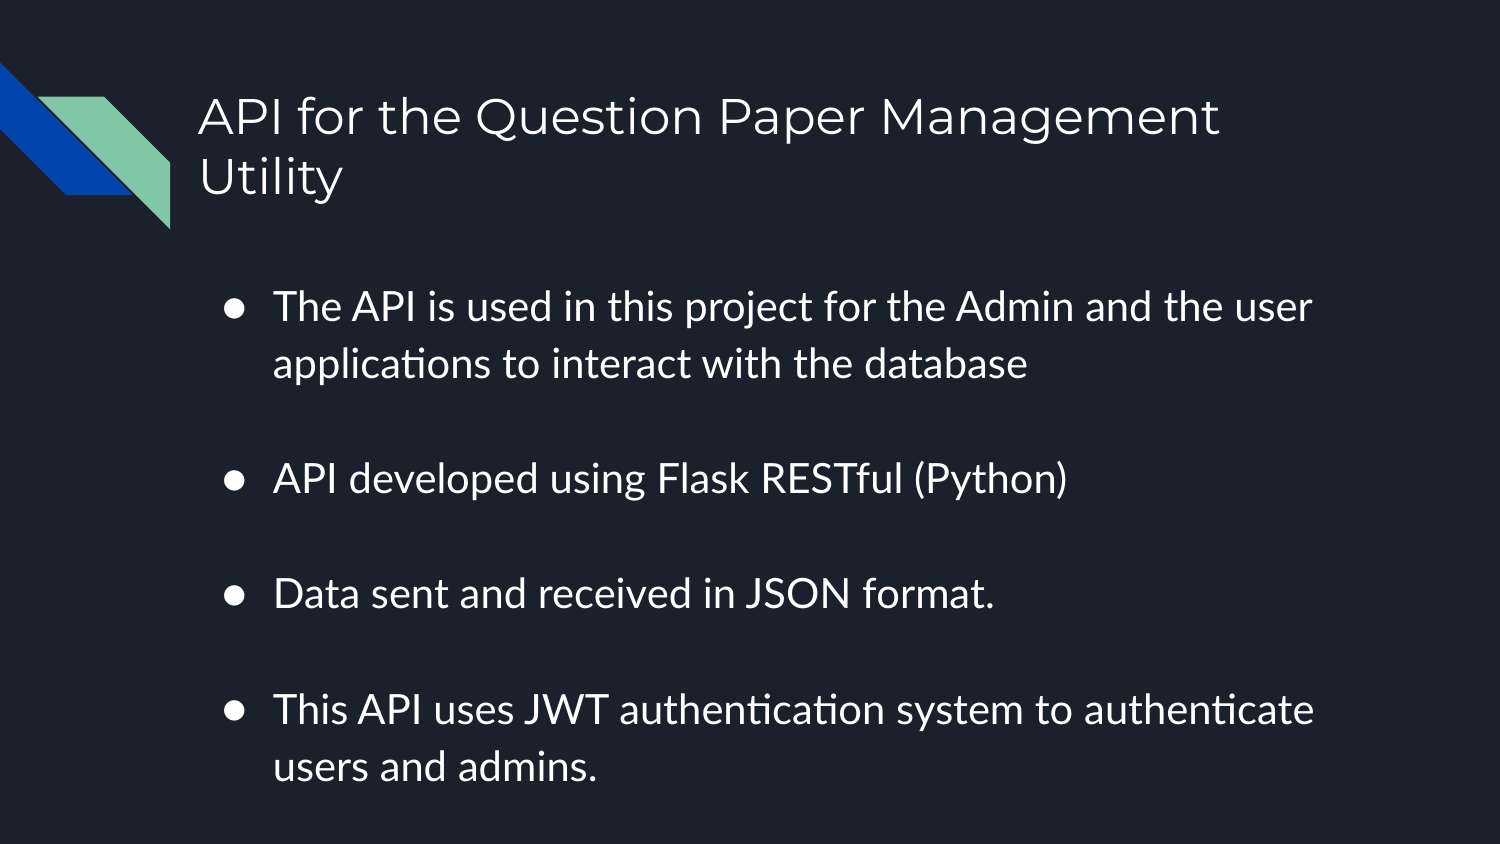

# API for the Question Paper Management Utility
The API is used in this project for the Admin and the user applications to interact with the database

API developed using Flask RESTful (Python)

Data sent and received in JSON format.

This API uses JWT authentication system to authenticate users and admins.